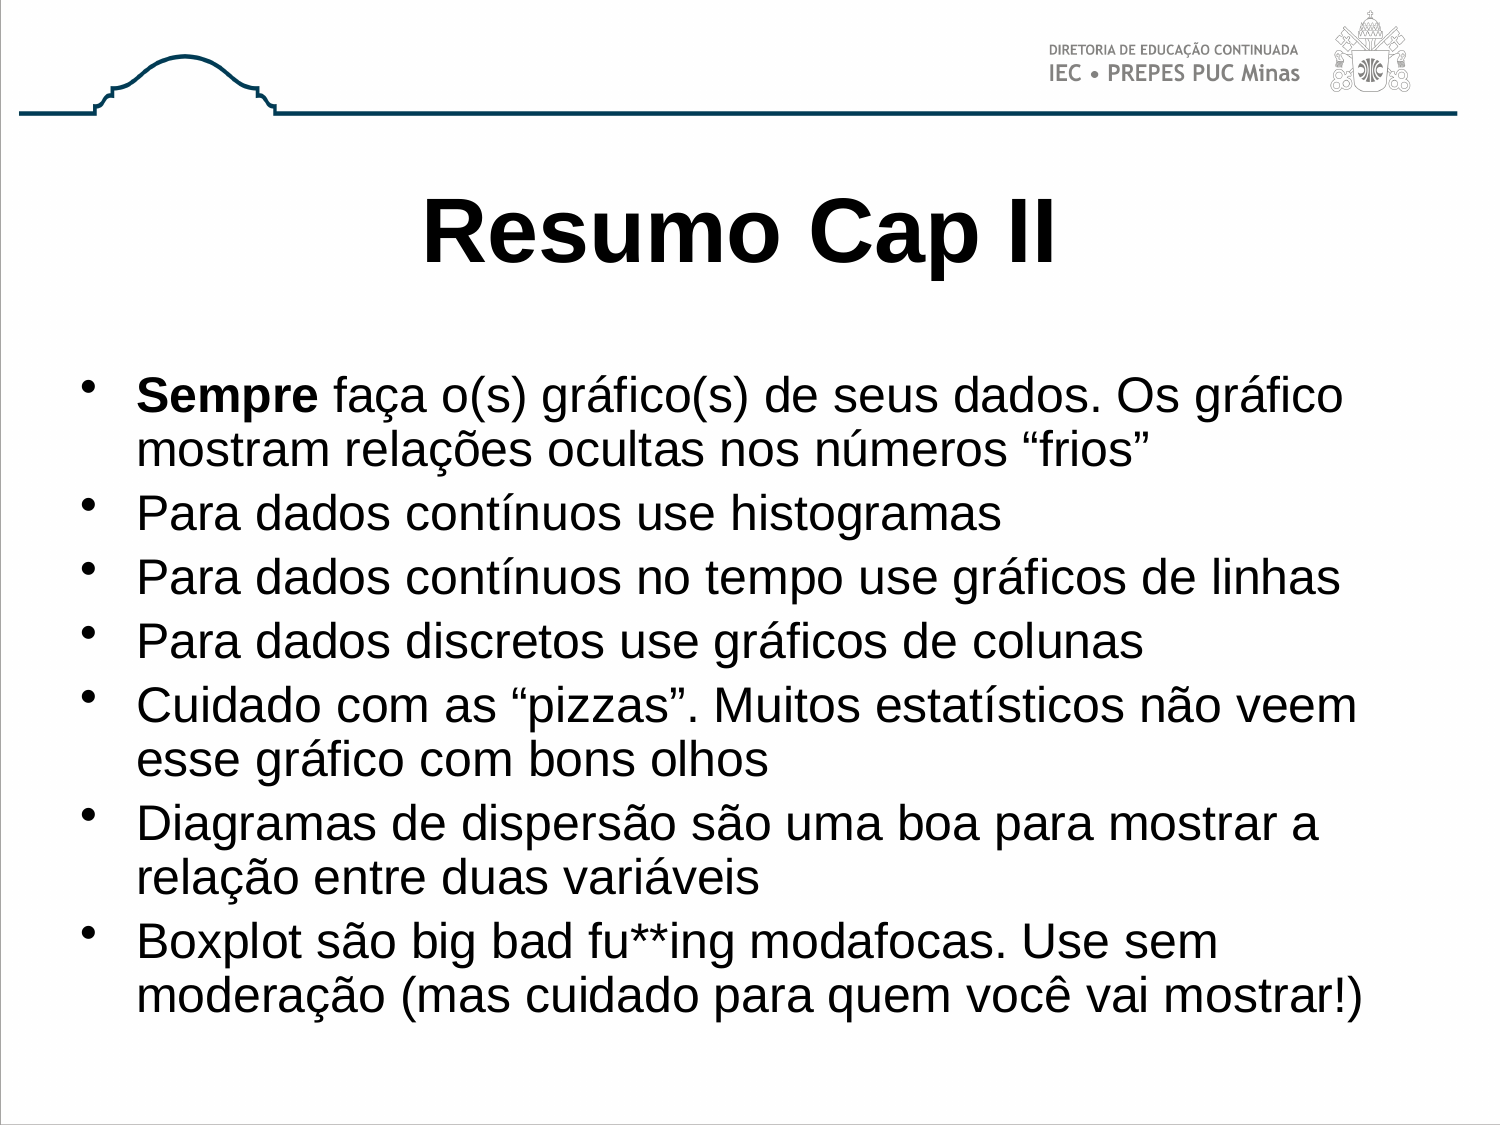

# Resumo Cap II
Sempre faça o(s) gráfico(s) de seus dados. Os gráfico mostram relações ocultas nos números “frios”
Para dados contínuos use histogramas
Para dados contínuos no tempo use gráficos de linhas
Para dados discretos use gráficos de colunas
Cuidado com as “pizzas”. Muitos estatísticos não veem esse gráfico com bons olhos
Diagramas de dispersão são uma boa para mostrar a relação entre duas variáveis
Boxplot são big bad fu**ing modafocas. Use sem moderação (mas cuidado para quem você vai mostrar!)